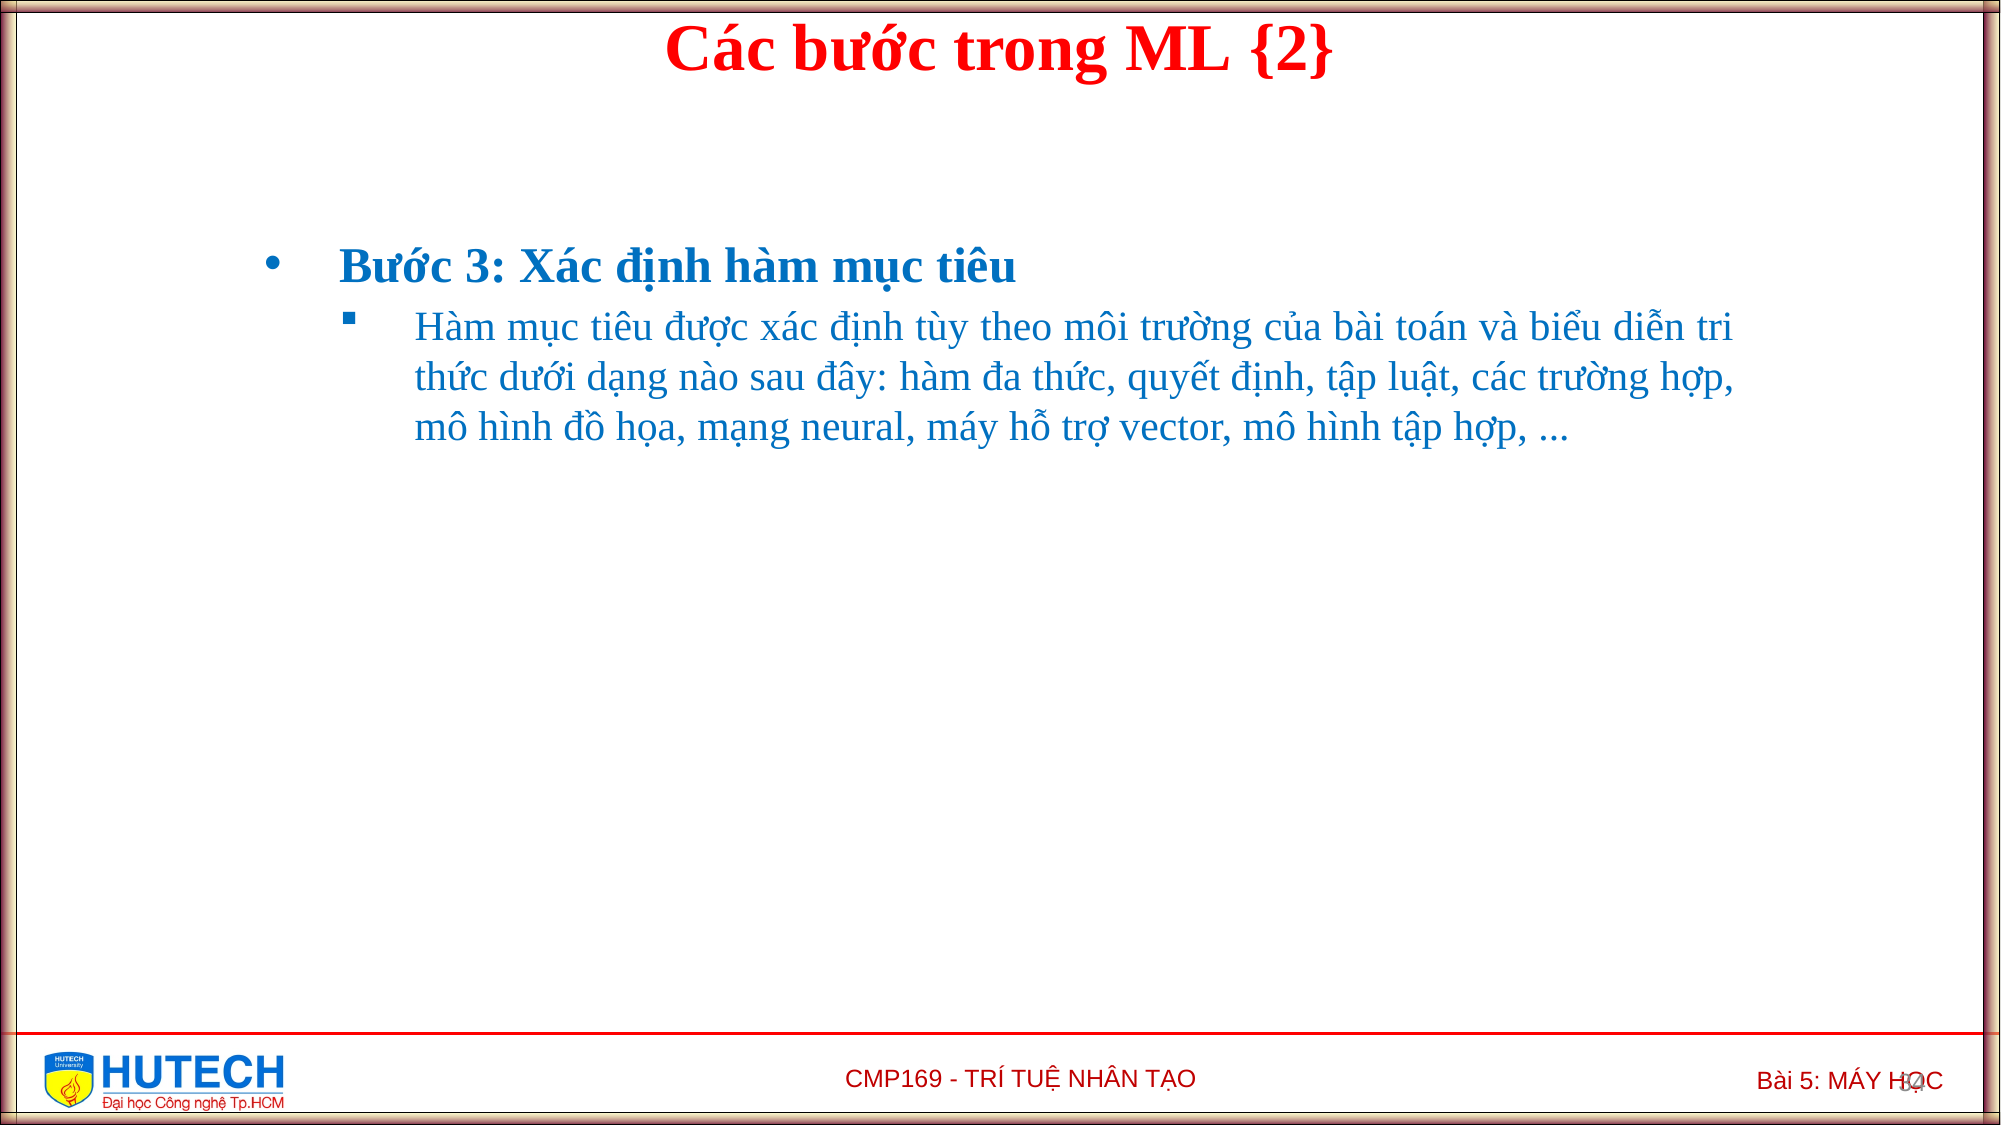

Các bước trong ML {2}
Bước 3: Xác định hàm mục tiêu
Hàm mục tiêu được xác định tùy theo môi trường của bài toán và biểu diễn tri thức dưới dạng nào sau đây: hàm đa thức, quyết định, tập luật, các trường hợp, mô hình đồ họa, mạng neural, máy hỗ trợ vector, mô hình tập hợp, ...
34